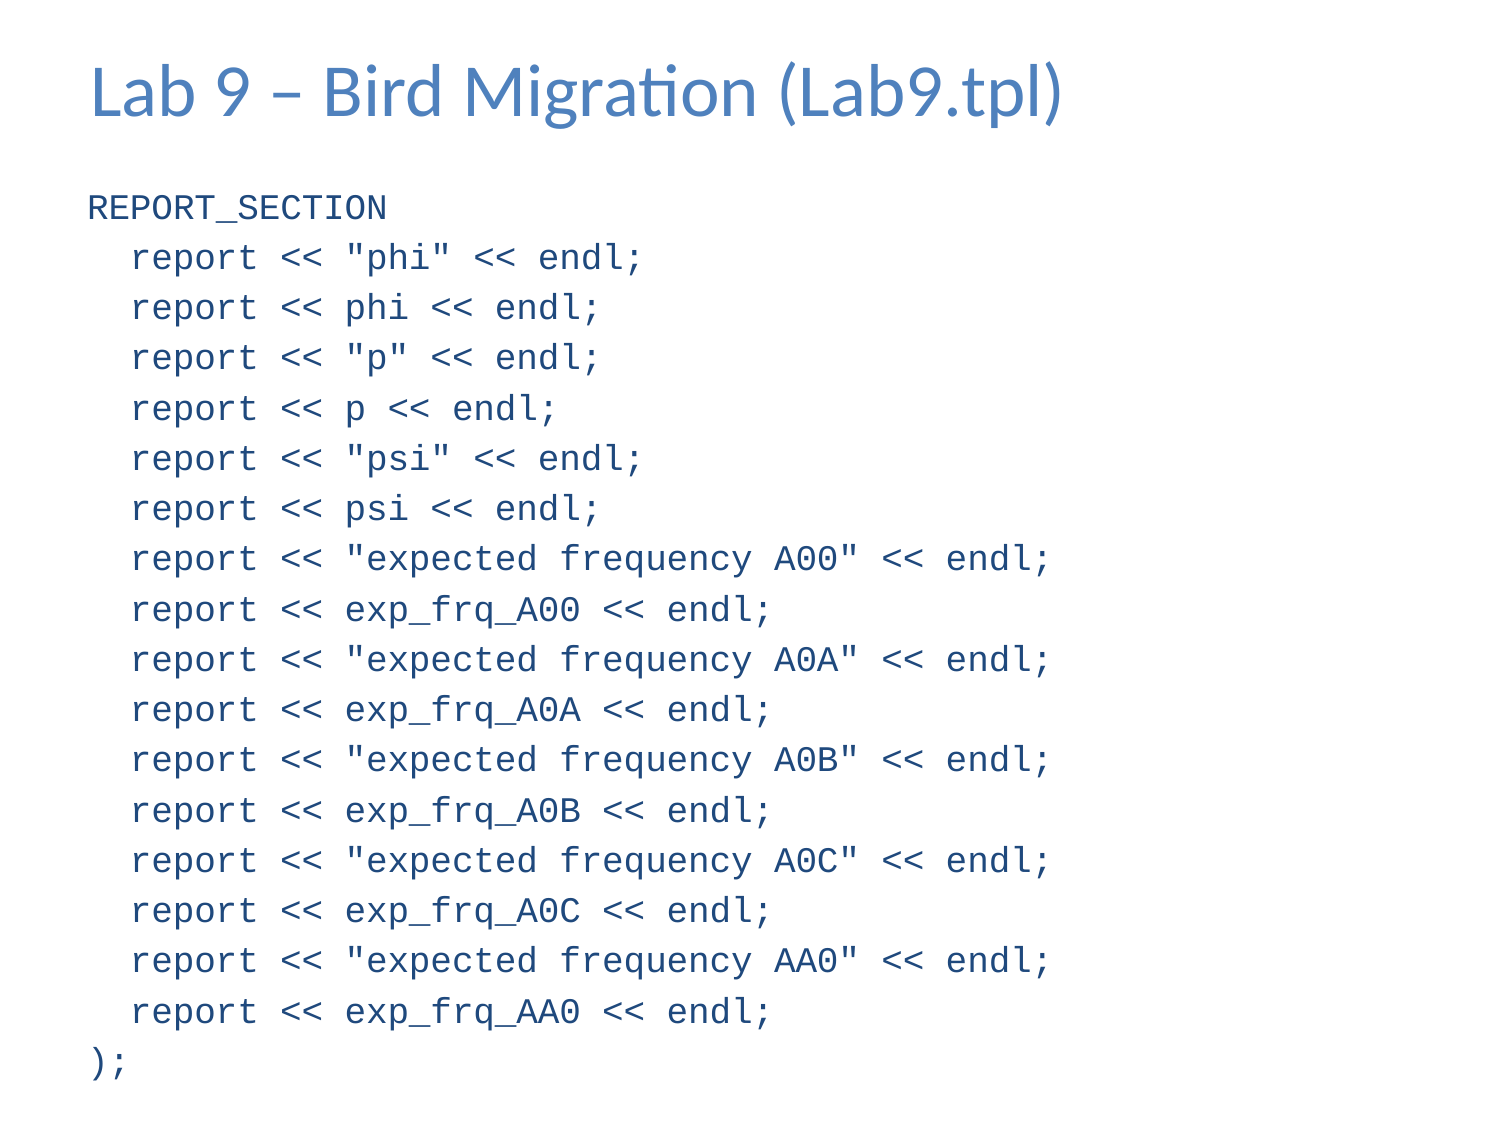

# Lab 9 – Bird Migration (Lab9.tpl)

REPORT_SECTION
  report << "phi" << endl;
  report << phi << endl;
  report << "p" << endl;
  report << p << endl;
  report << "psi" << endl;
  report << psi << endl;
  report << "expected frequency A00" << endl;
  report << exp_frq_A00 << endl;
  report << "expected frequency A0A" << endl;
  report << exp_frq_A0A << endl;
  report << "expected frequency A0B" << endl;
  report << exp_frq_A0B << endl;
  report << "expected frequency A0C" << endl;
  report << exp_frq_A0C << endl;
  report << "expected frequency AA0" << endl;
  report << exp_frq_AA0 << endl;
);